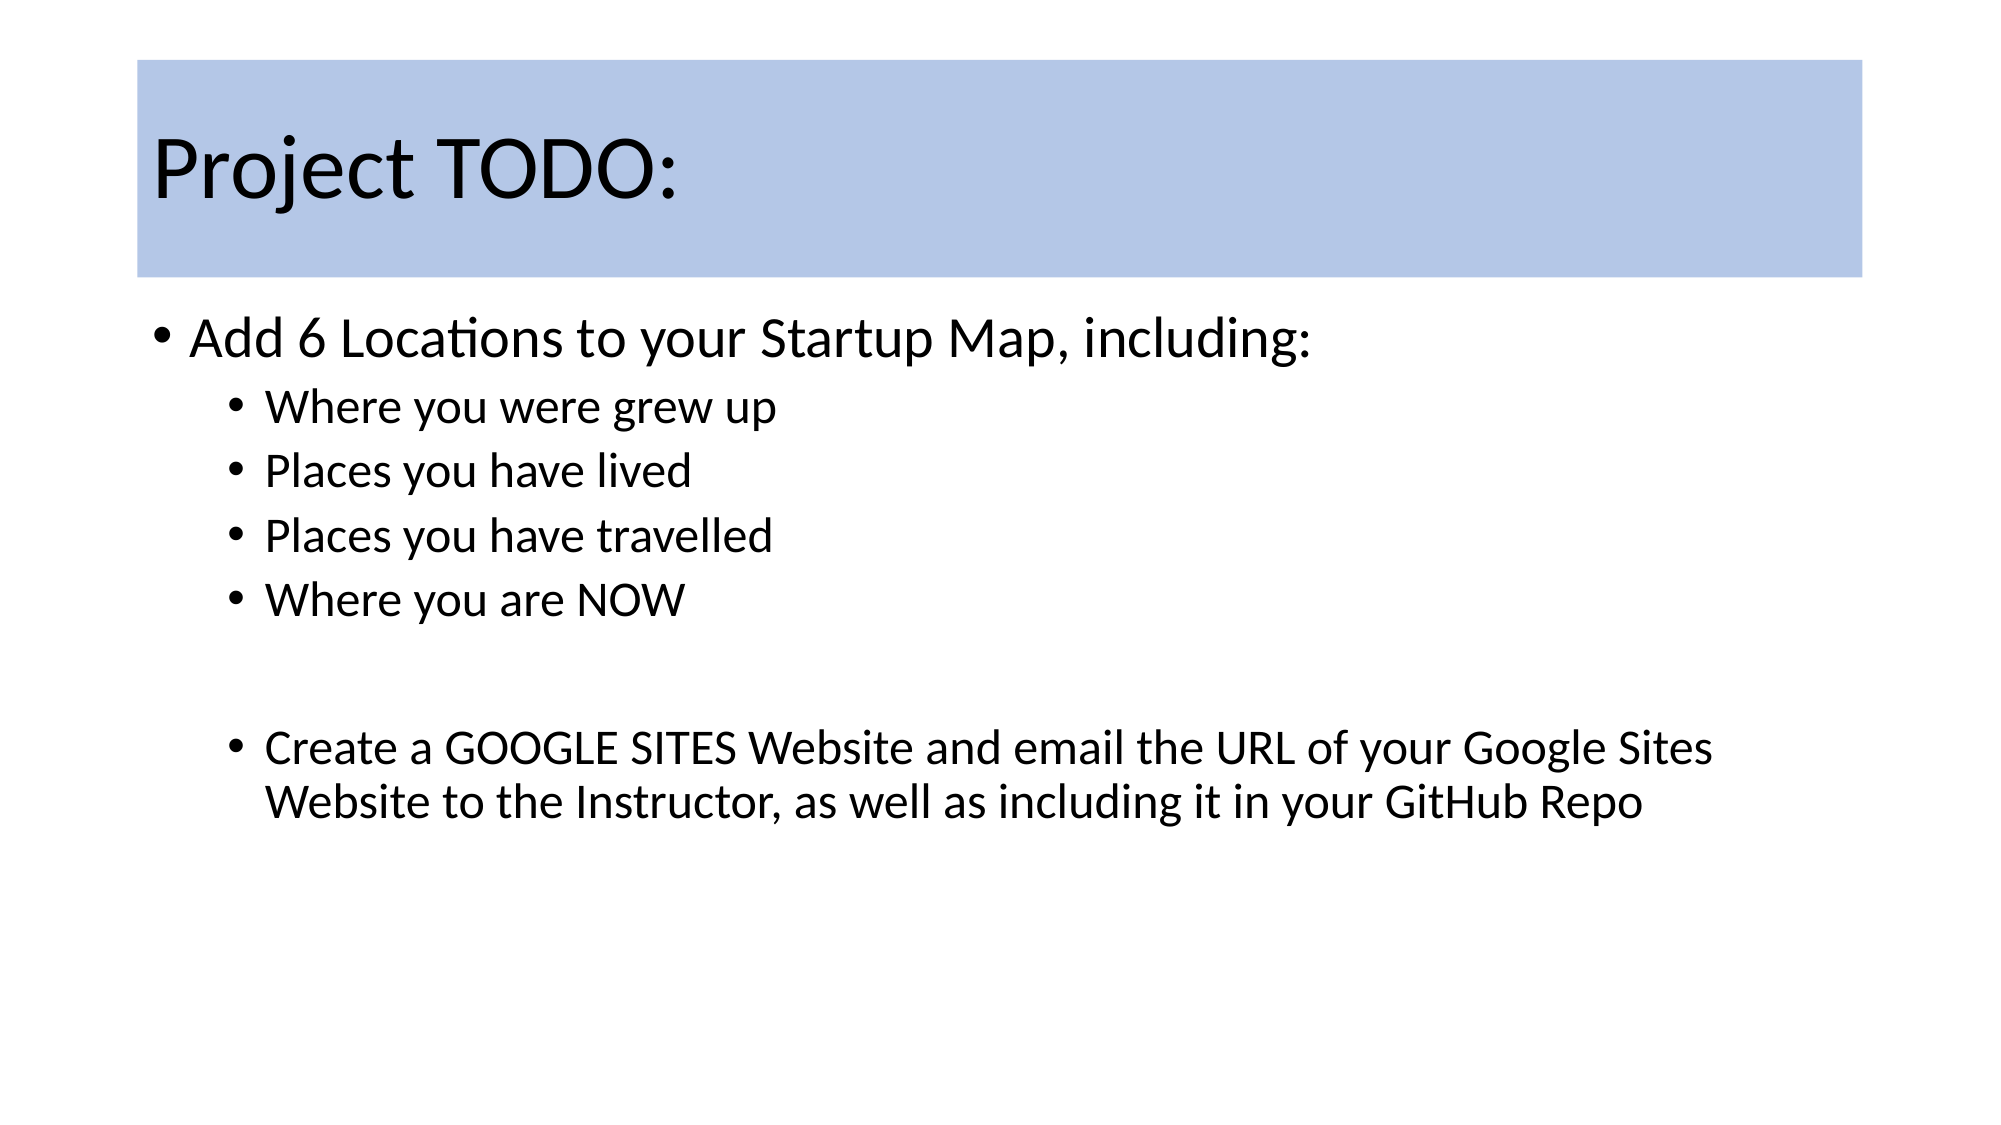

# Project TODO:
Add 6 Locations to your Startup Map, including:
Where you were grew up
Places you have lived
Places you have travelled
Where you are NOW

Create a GOOGLE SITES Website and email the URL of your Google Sites Website to the Instructor, as well as including it in your GitHub Repo